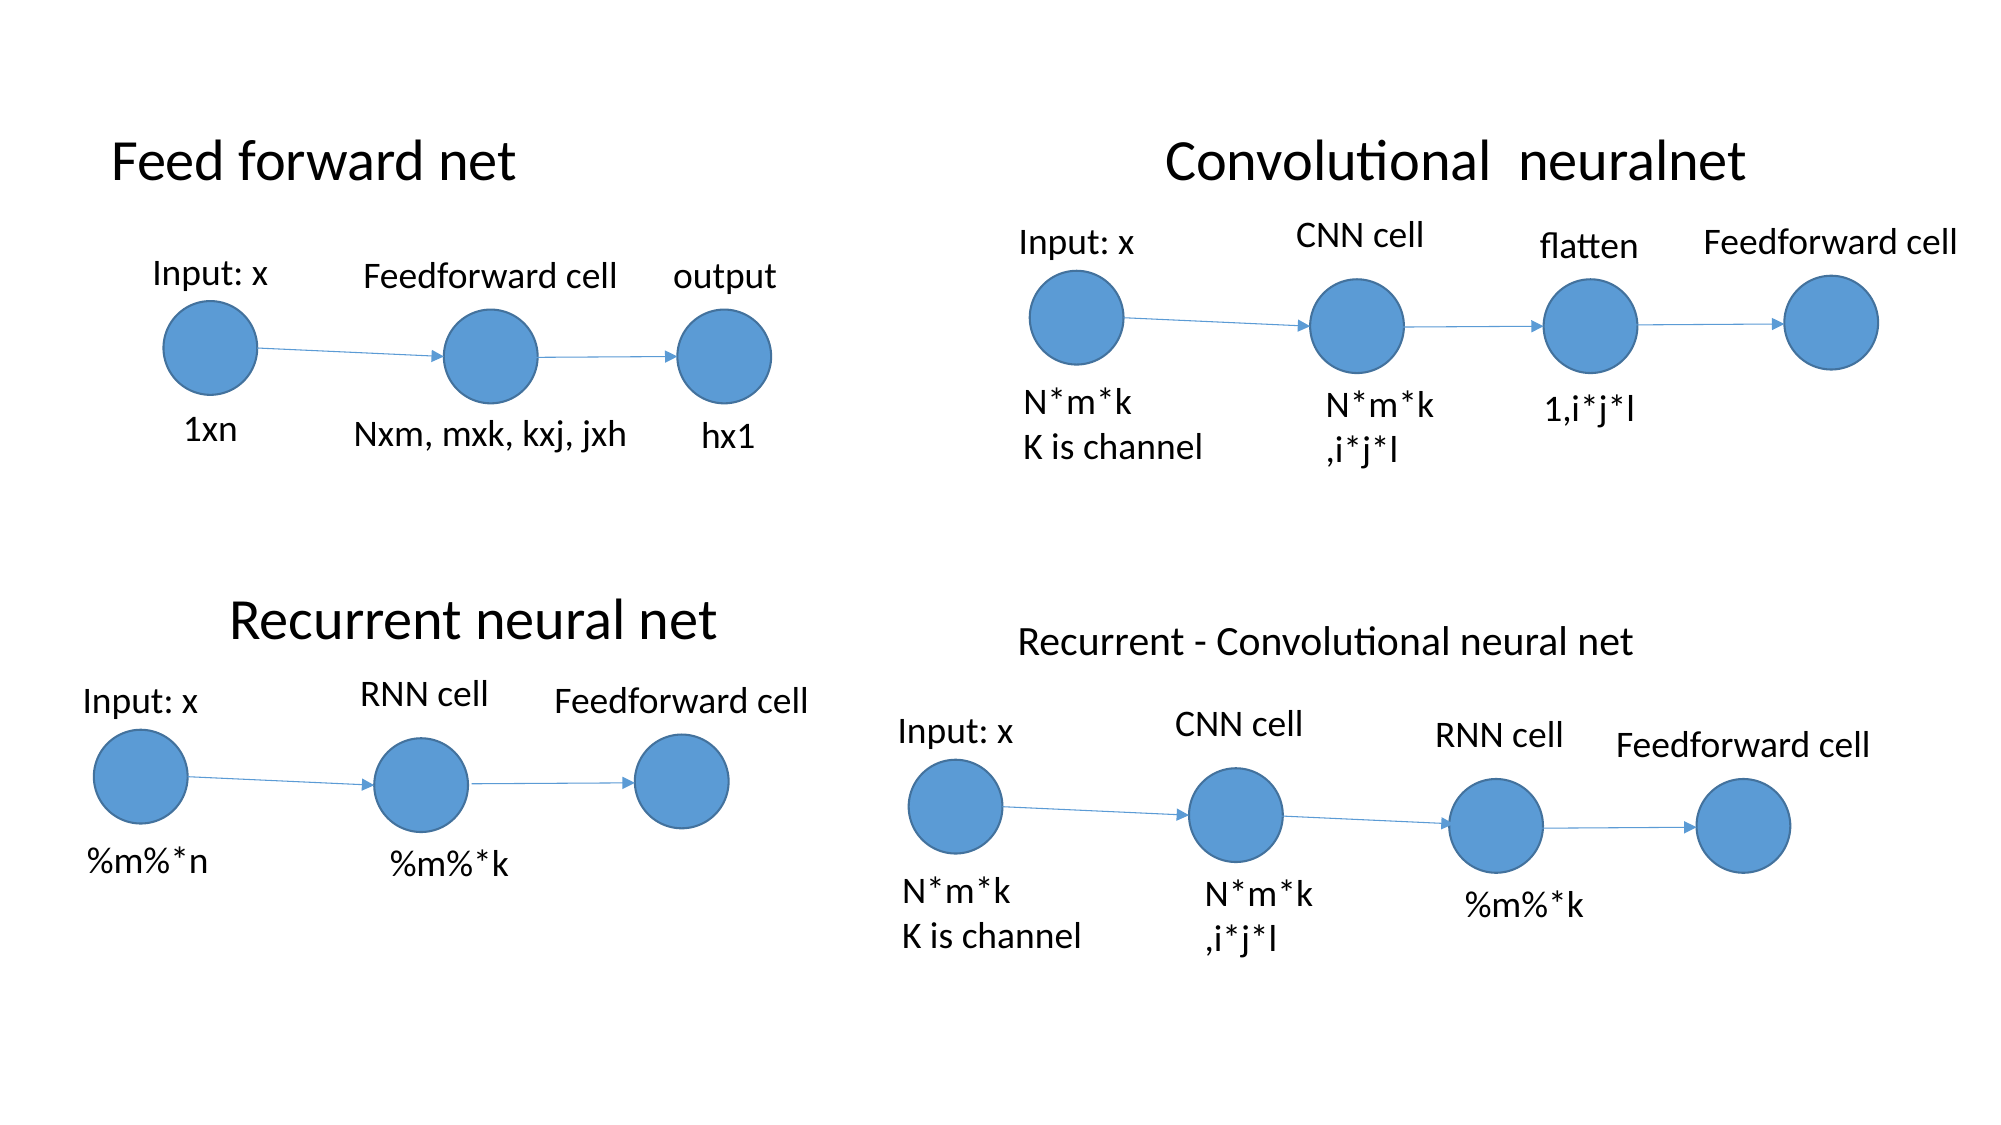

Feed forward net
Convolutional  neuralnet
CNN cell
Feedforward cell
Input: x
flatten
Input: x
Feedforward cell
output

N*m*k
K is channel
N*m*k
,i*j*l
1,i*j*l
1xn
Nxm, mxk, kxj, jxh
hx1
Recurrent neural net
Recurrent - Convolutional neural net
RNN cell
Feedforward cell
Input: x
CNN cell
Input: x
RNN cell
Feedforward cell

%m%*n
%m%*k
N*m*k
K is channel
N*m*k
,i*j*l
%m%*k